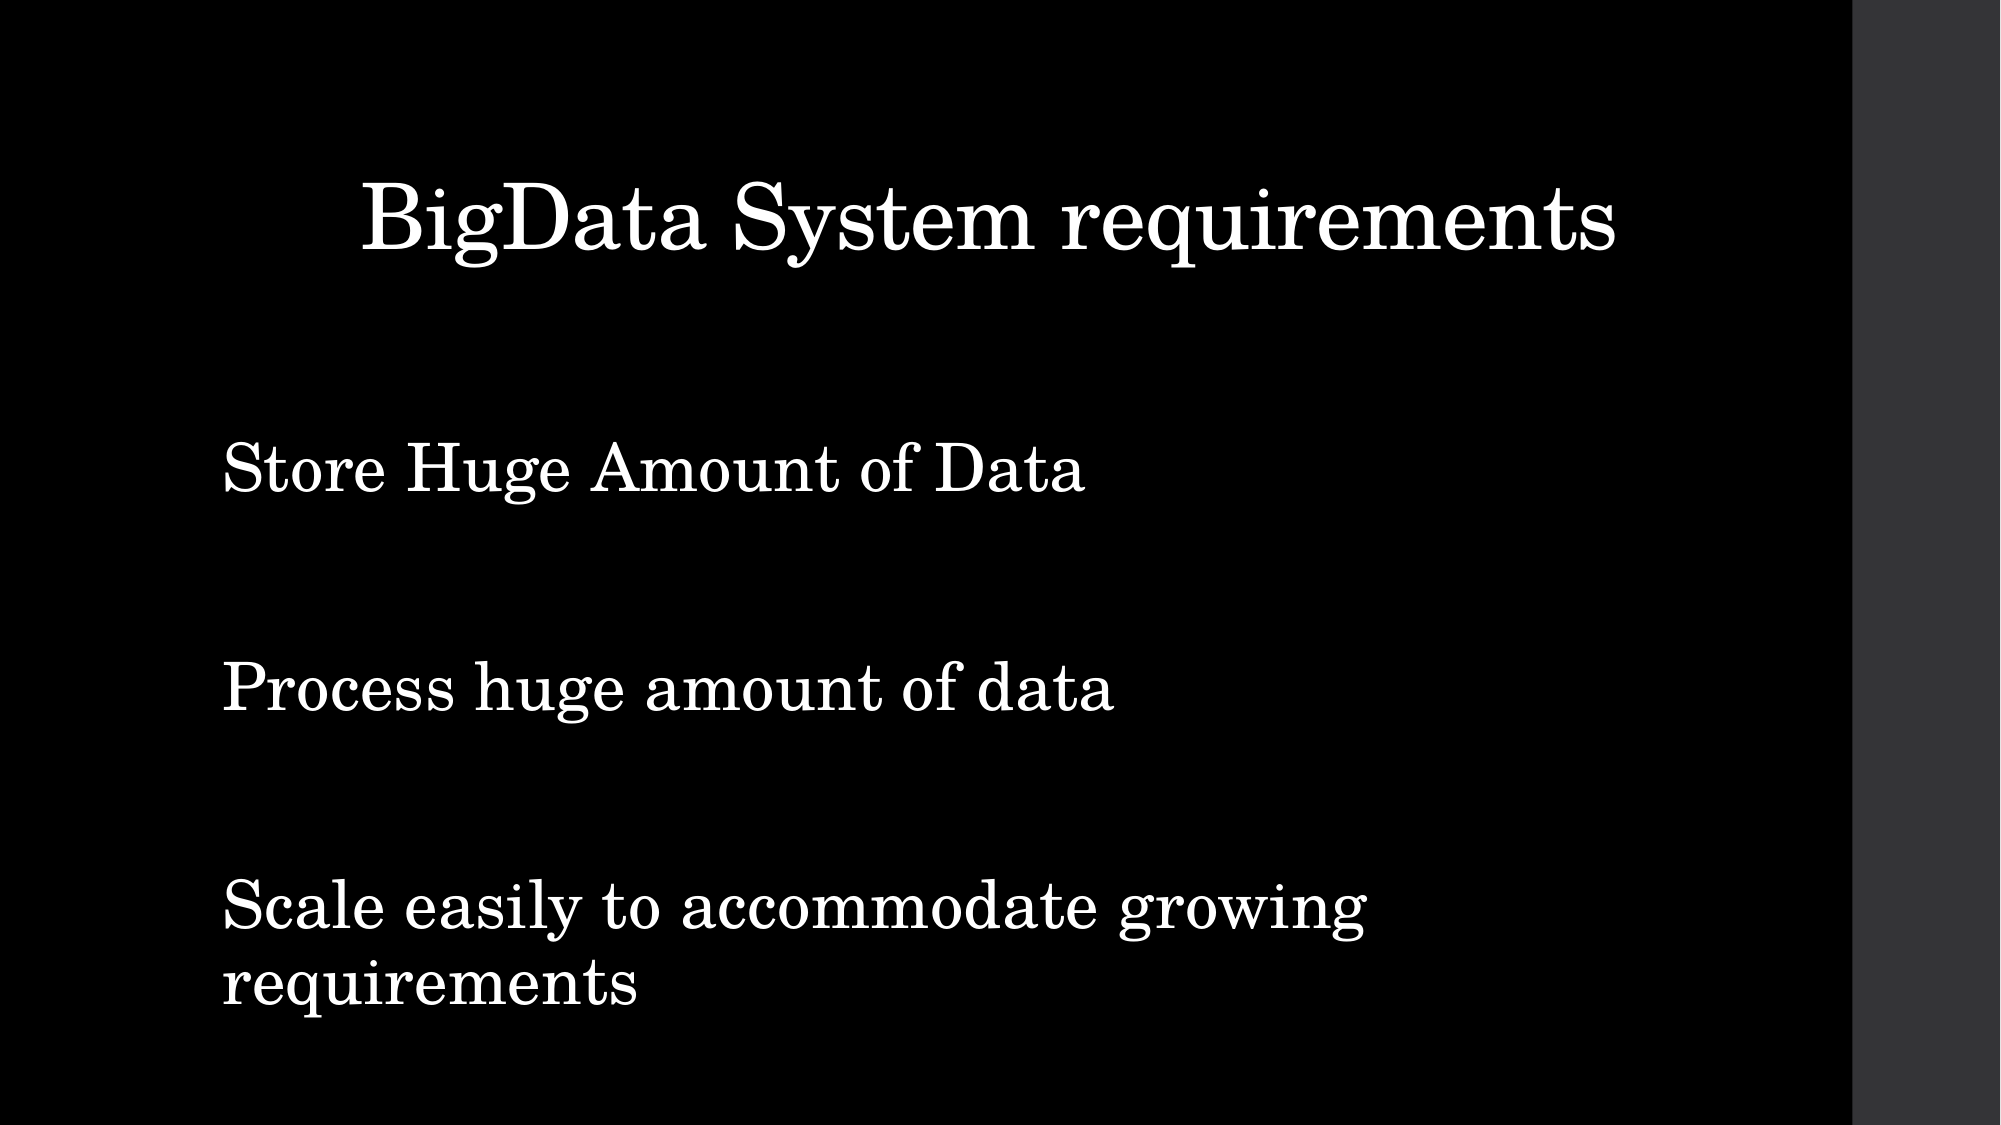

# BigData System requirements

Store Huge Amount of Data

Process huge amount of data

Scale easily to accommodate growing requirements